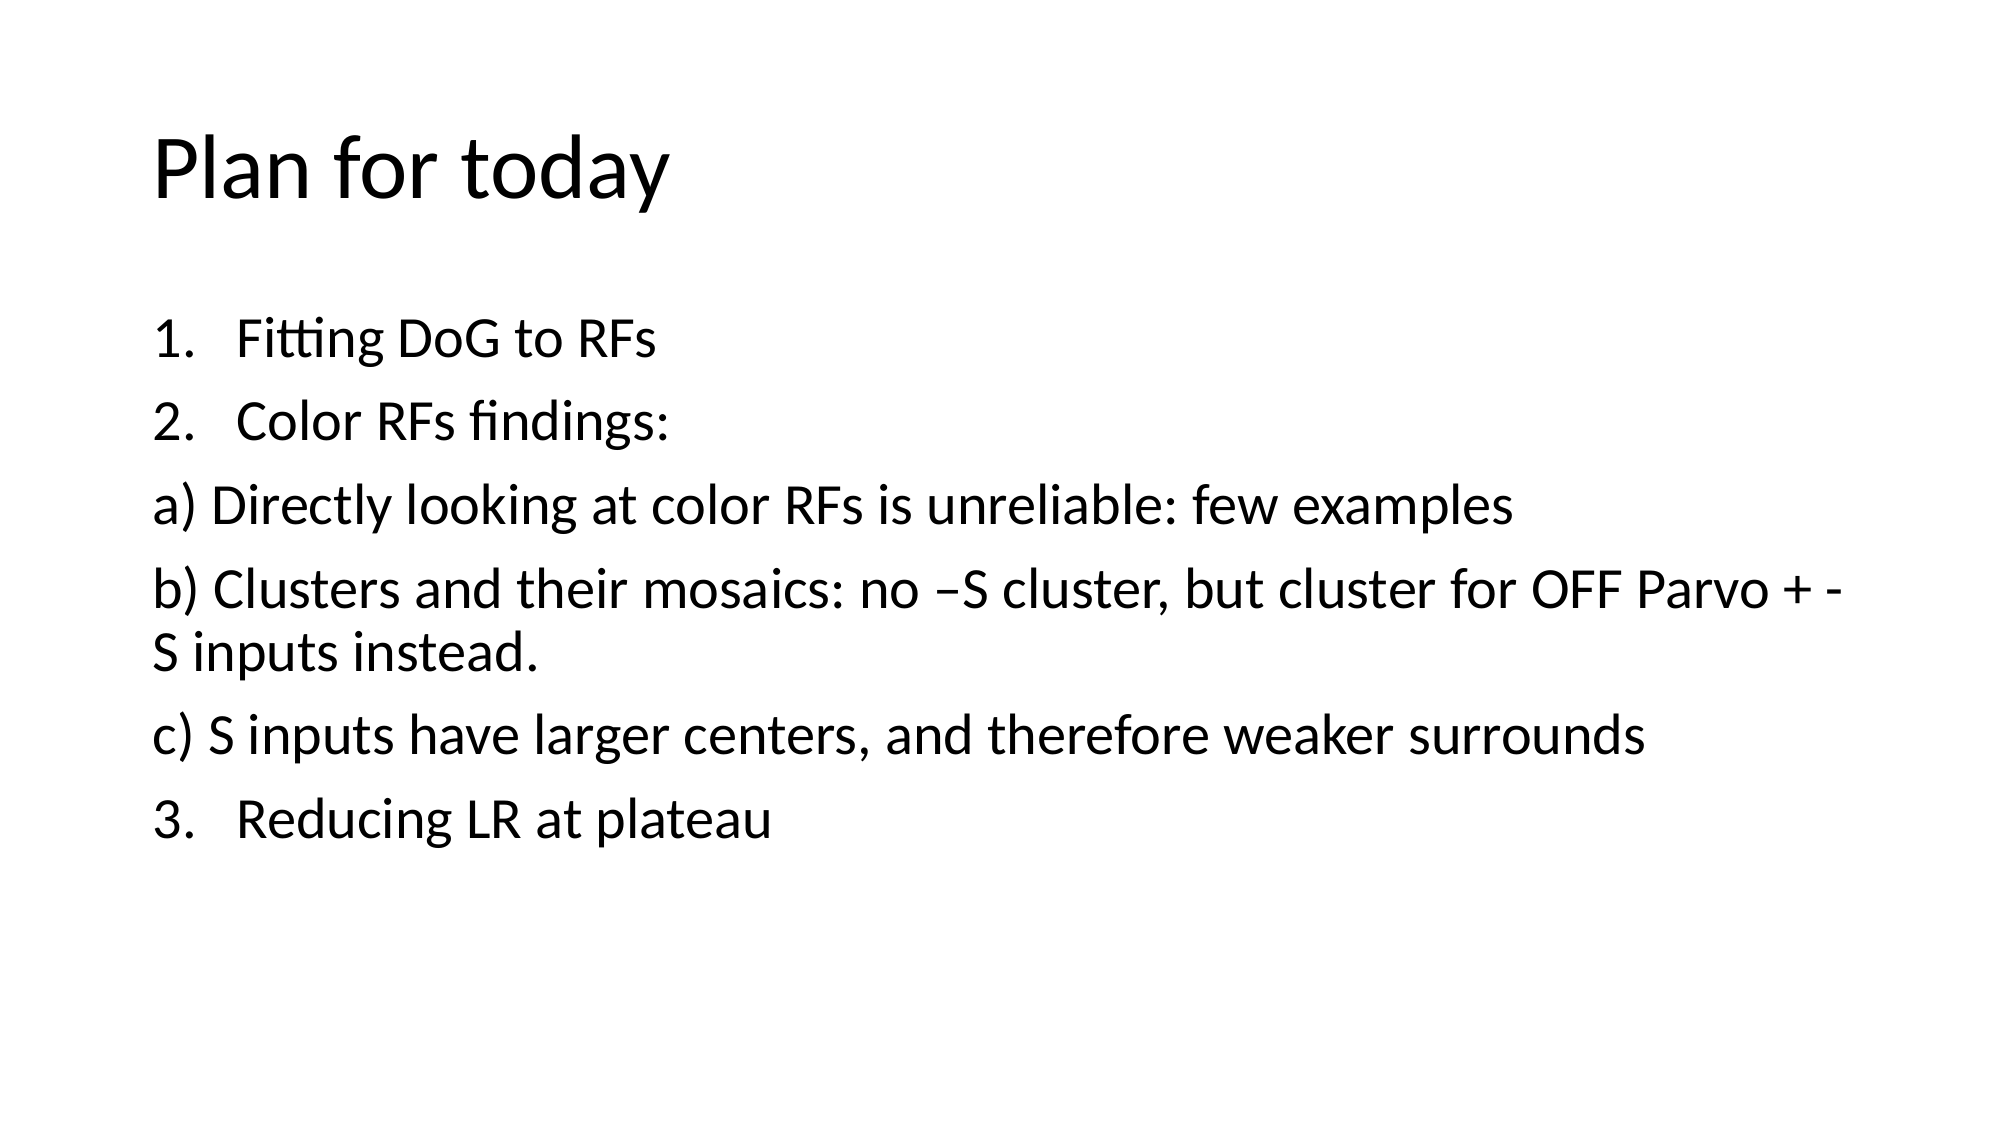

# Plan for today
Fitting DoG to RFs
Color RFs findings:
a) Directly looking at color RFs is unreliable: few examples
b) Clusters and their mosaics: no –S cluster, but cluster for OFF Parvo + -S inputs instead.
c) S inputs have larger centers, and therefore weaker surrounds
Reducing LR at plateau